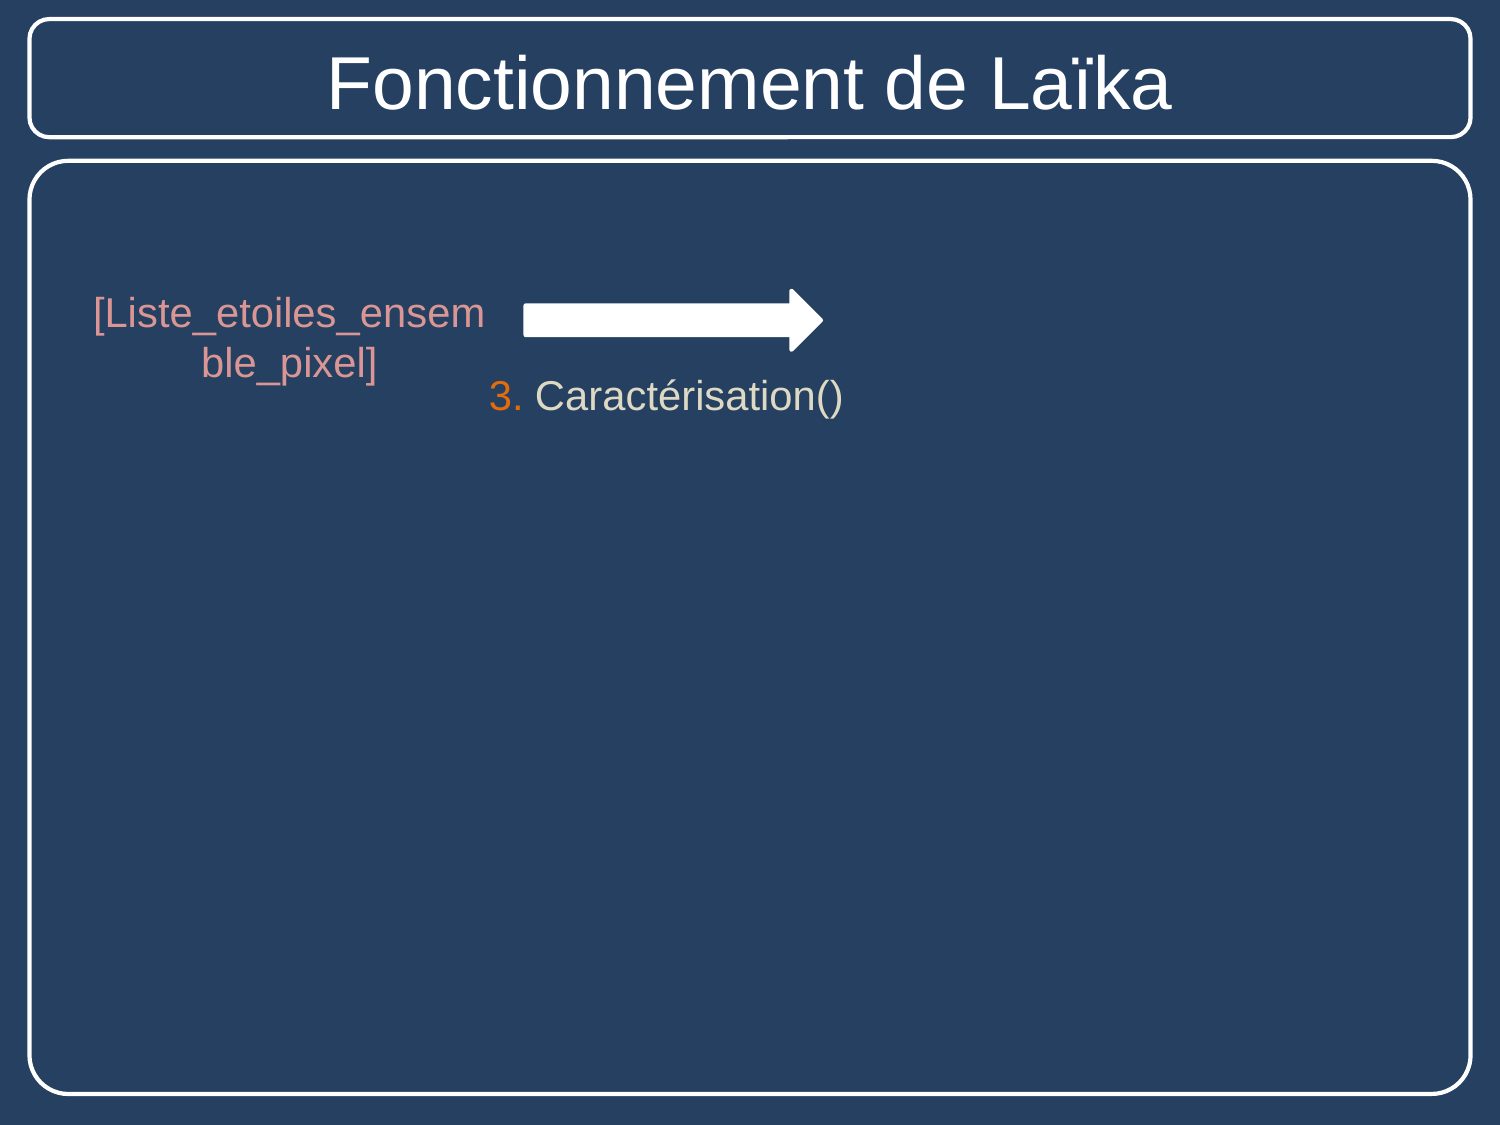

# Fonctionnement de Laïka

[Liste_etoiles_ensemble_pixel]

3. Caractérisation()